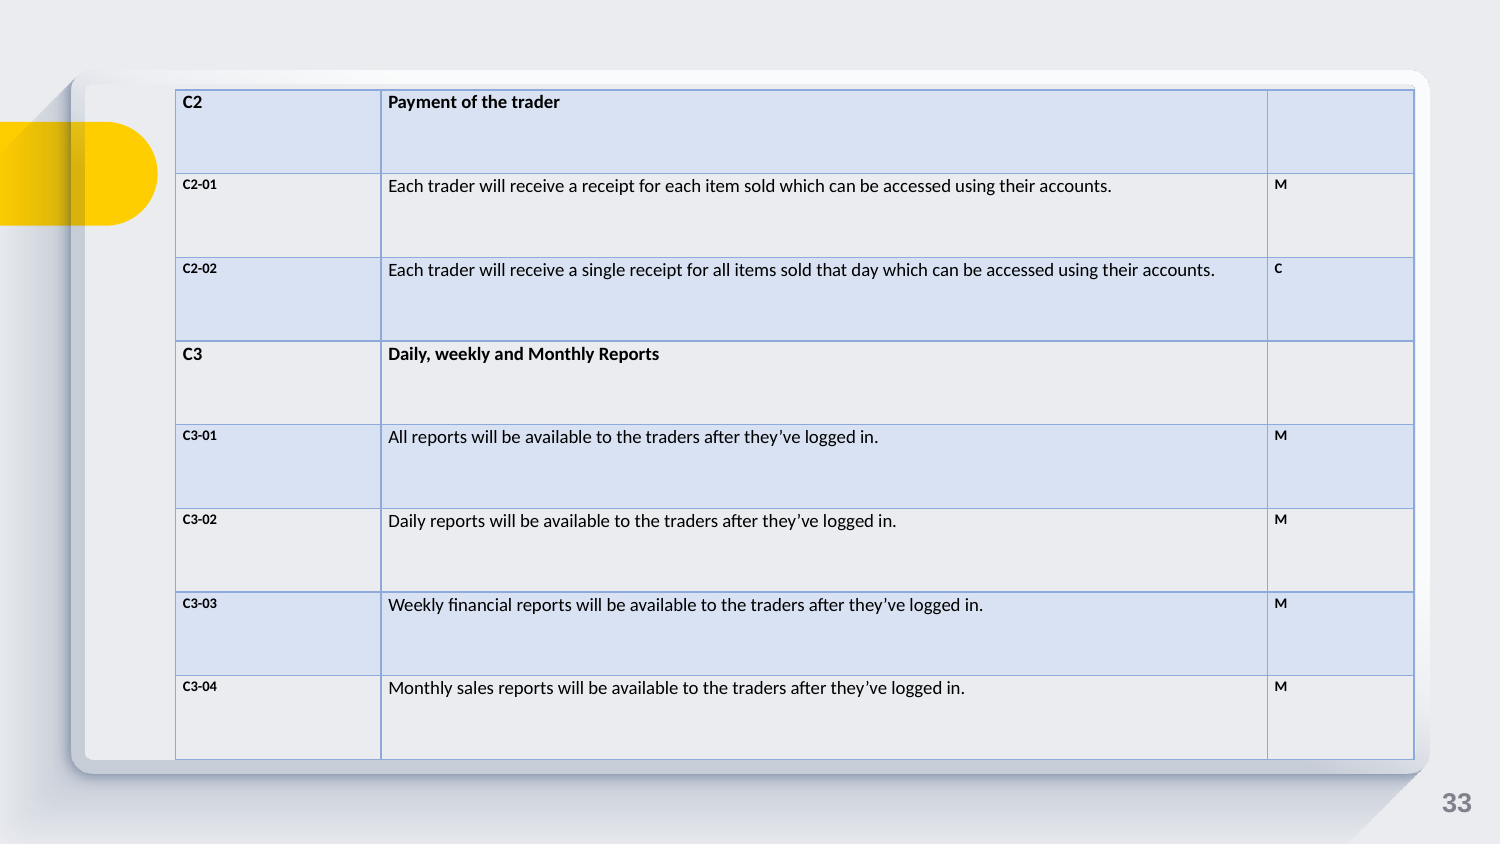

| C2 | Payment of the trader |  |
| --- | --- | --- |
| C2-01 | Each trader will receive a receipt for each item sold which can be accessed using their accounts. | M |
| C2-02 | Each trader will receive a single receipt for all items sold that day which can be accessed using their accounts. | C |
| C3 | Daily, weekly and Monthly Reports |  |
| C3-01 | All reports will be available to the traders after they’ve logged in. | M |
| C3-02 | Daily reports will be available to the traders after they’ve logged in. | M |
| C3-03 | Weekly financial reports will be available to the traders after they’ve logged in. | M |
| C3-04 | Monthly sales reports will be available to the traders after they’ve logged in. | M |

33